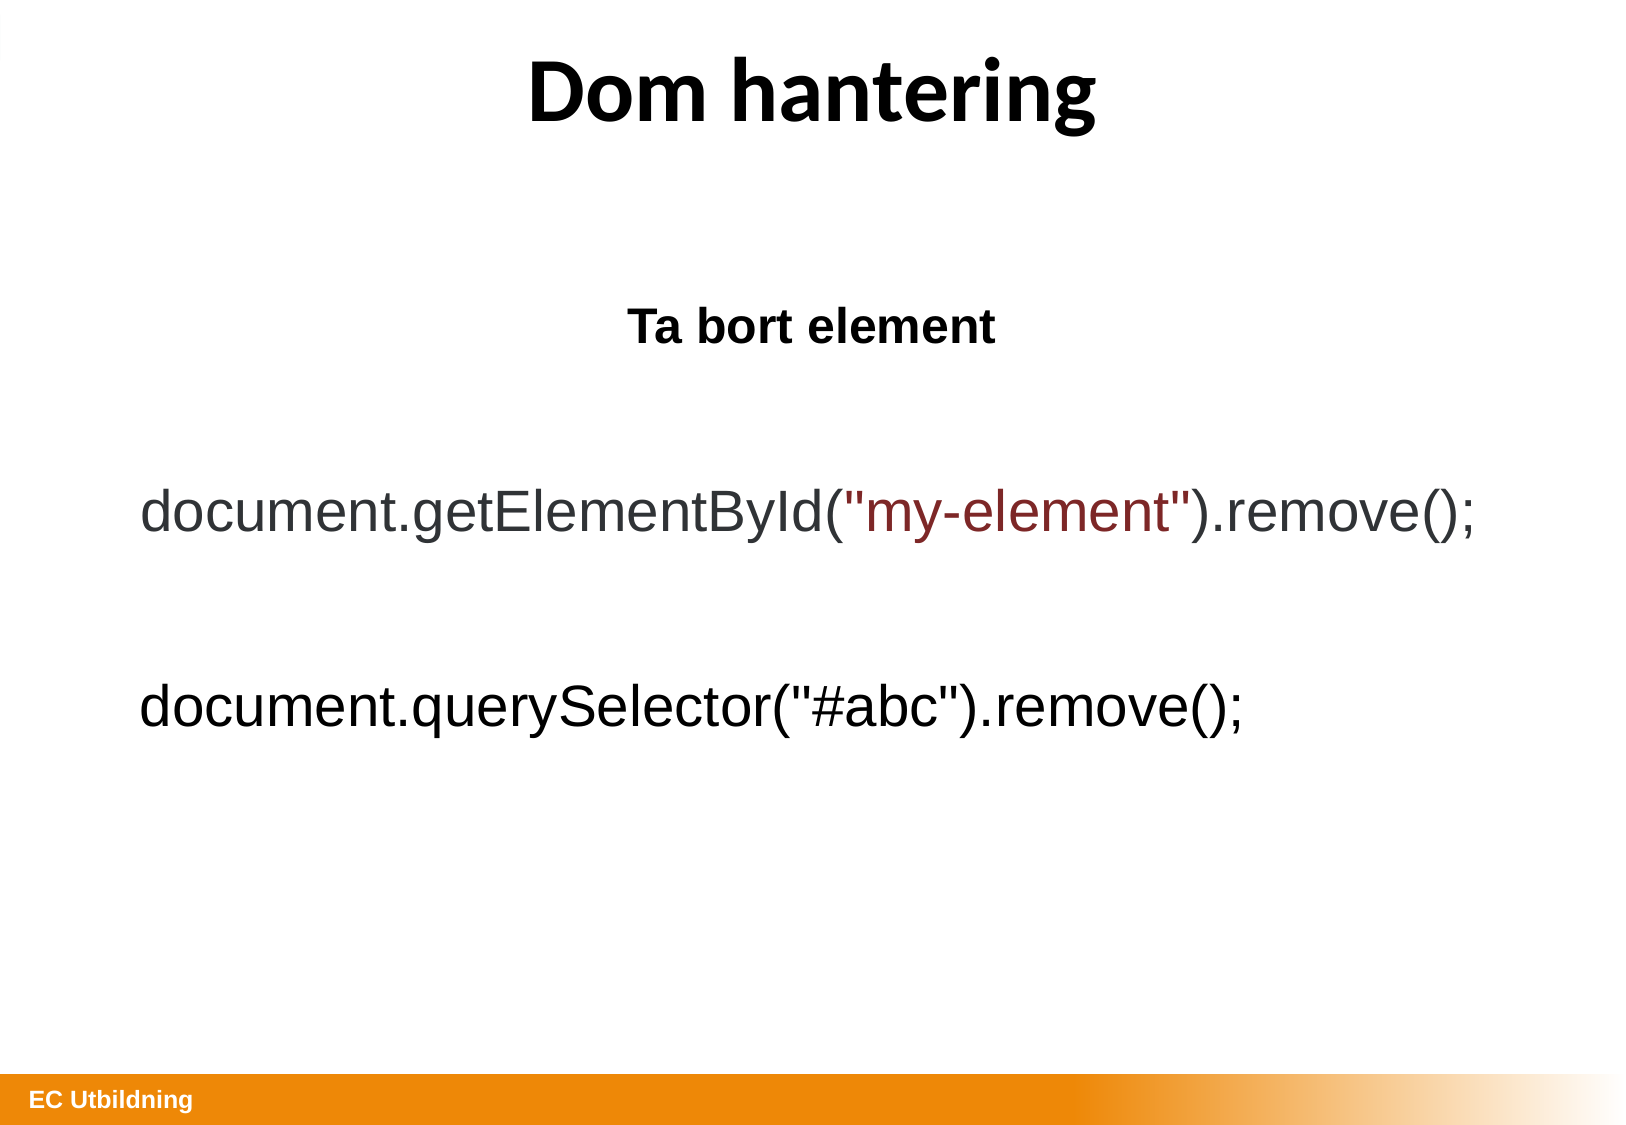

# Dom hantering
Ta bort element
document.getElementById("my-element").remove();
document.querySelector("#abc").remove();
EC Utbildning